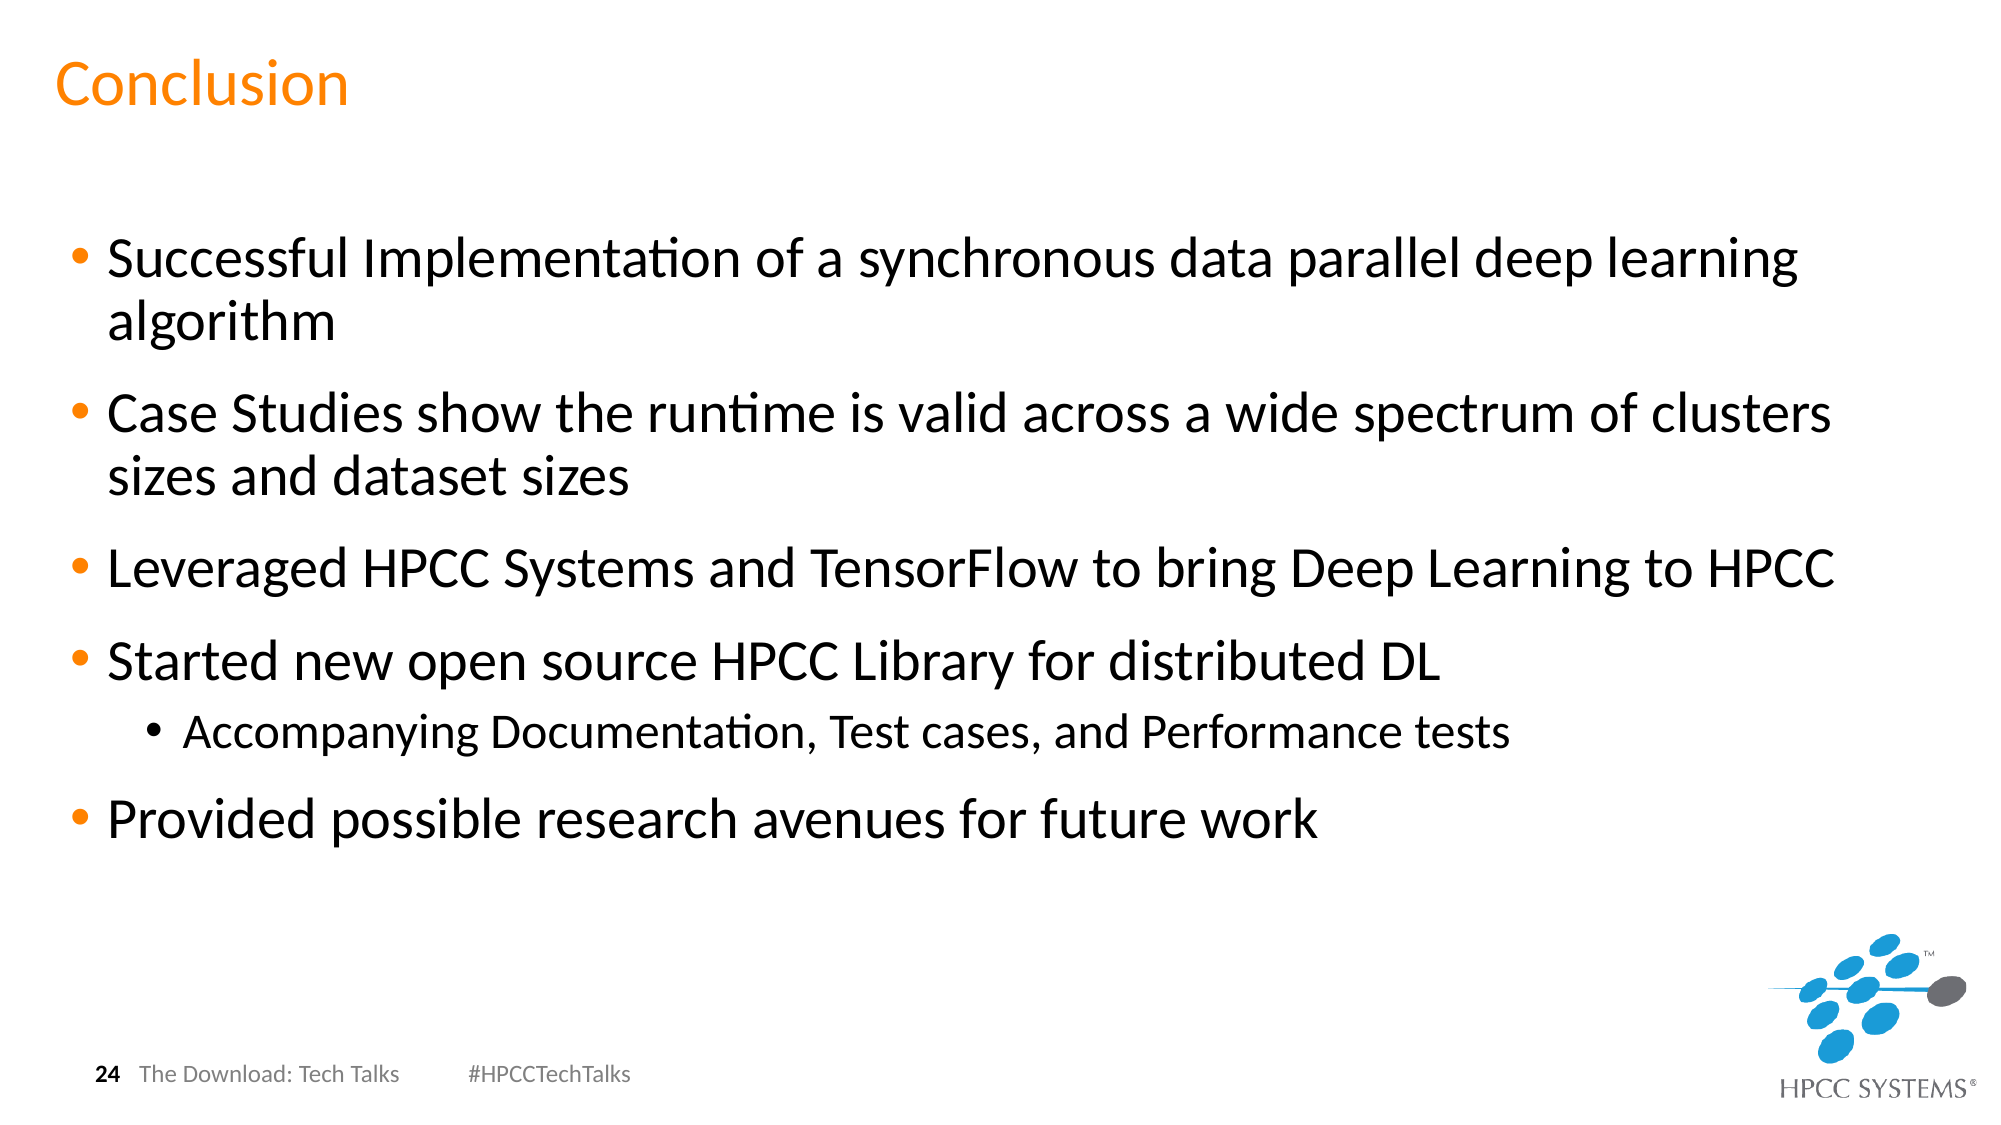

# Conclusion
Successful Implementation of a synchronous data parallel deep learning algorithm
Case Studies show the runtime is valid across a wide spectrum of clusters sizes and dataset sizes
Leveraged HPCC Systems and TensorFlow to bring Deep Learning to HPCC
Started new open source HPCC Library for distributed DL
Accompanying Documentation, Test cases, and Performance tests
Provided possible research avenues for future work

24
The Download: Tech Talks            #HPCCTechTalks